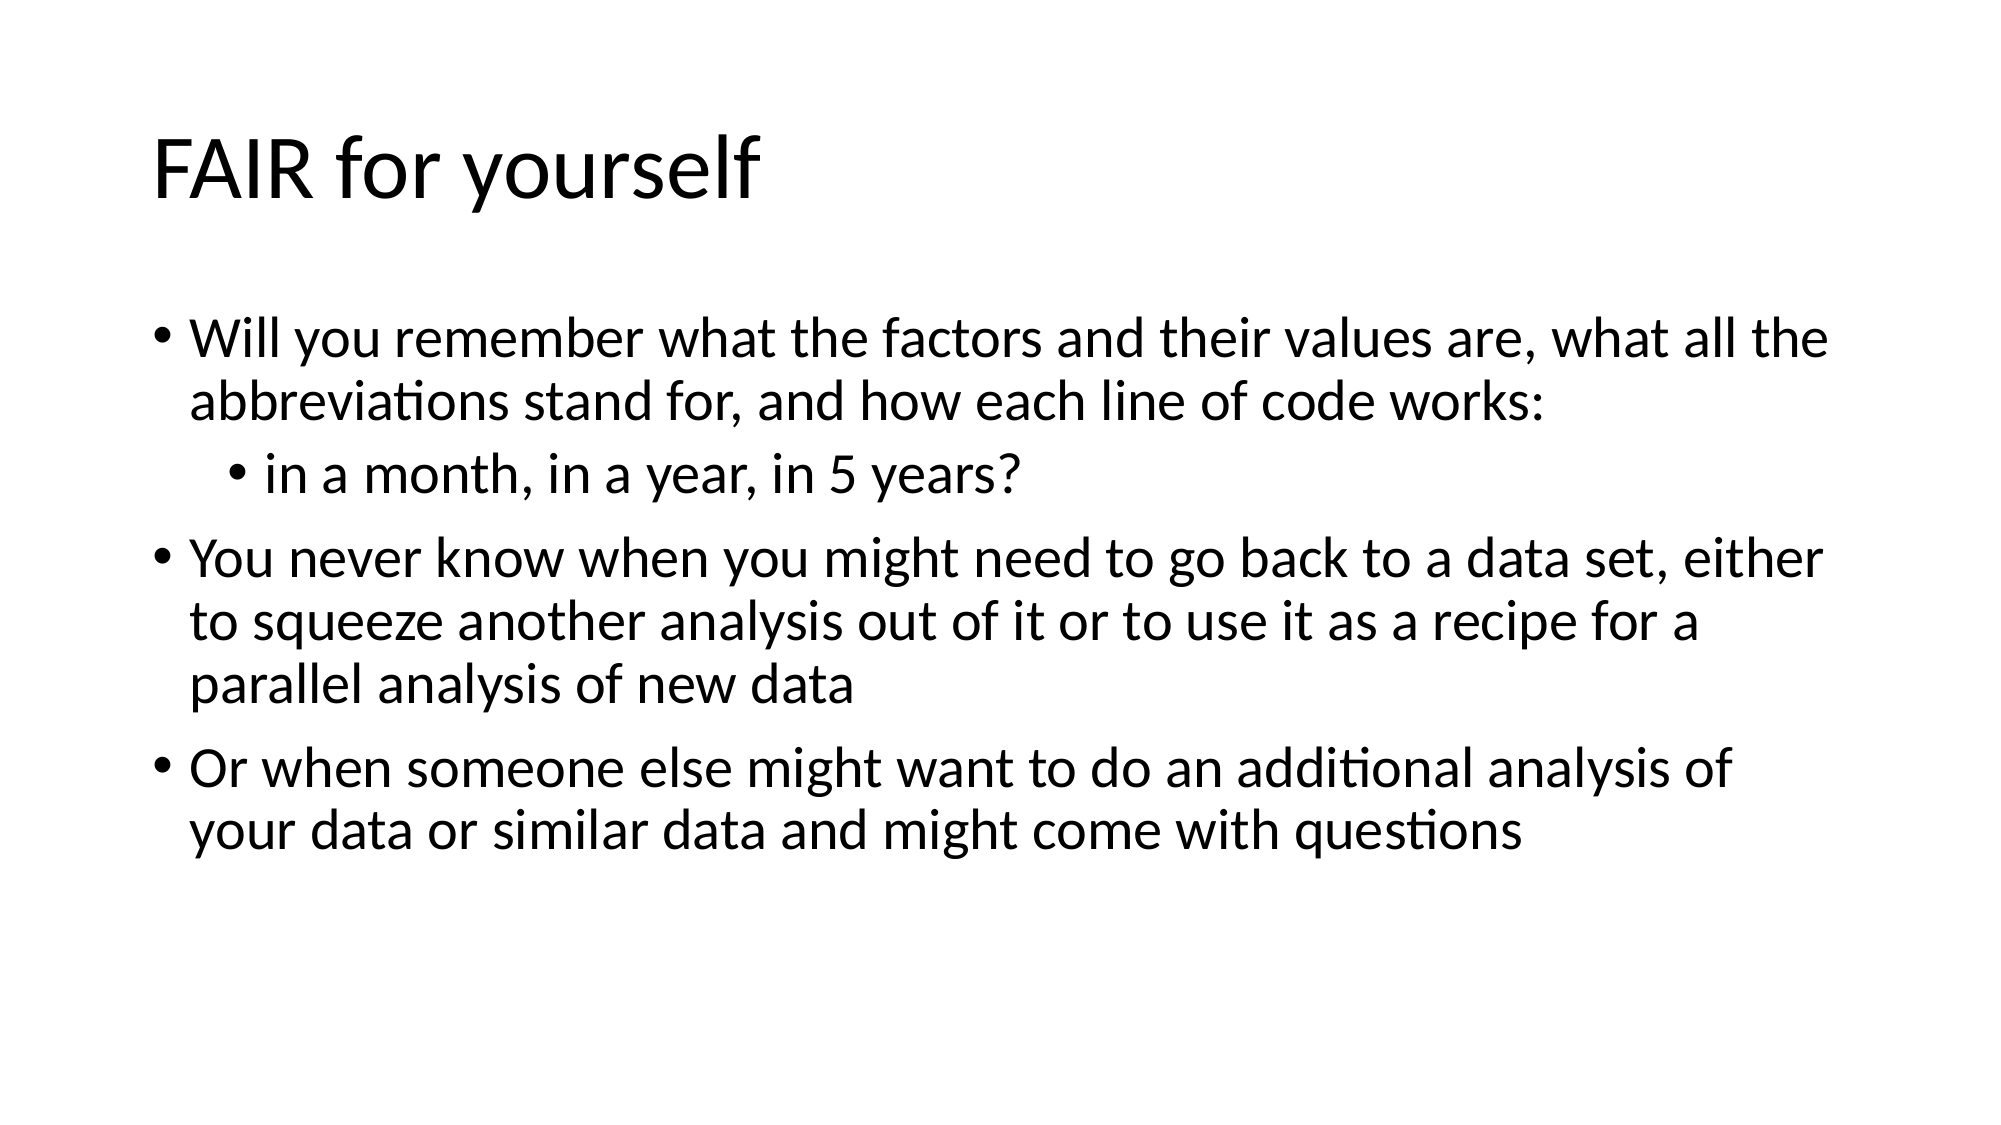

# FAIR for yourself
Will you remember what the factors and their values are, what all the abbreviations stand for, and how each line of code works:
in a month, in a year, in 5 years?
You never know when you might need to go back to a data set, either to squeeze another analysis out of it or to use it as a recipe for a parallel analysis of new data
Or when someone else might want to do an additional analysis of your data or similar data and might come with questions